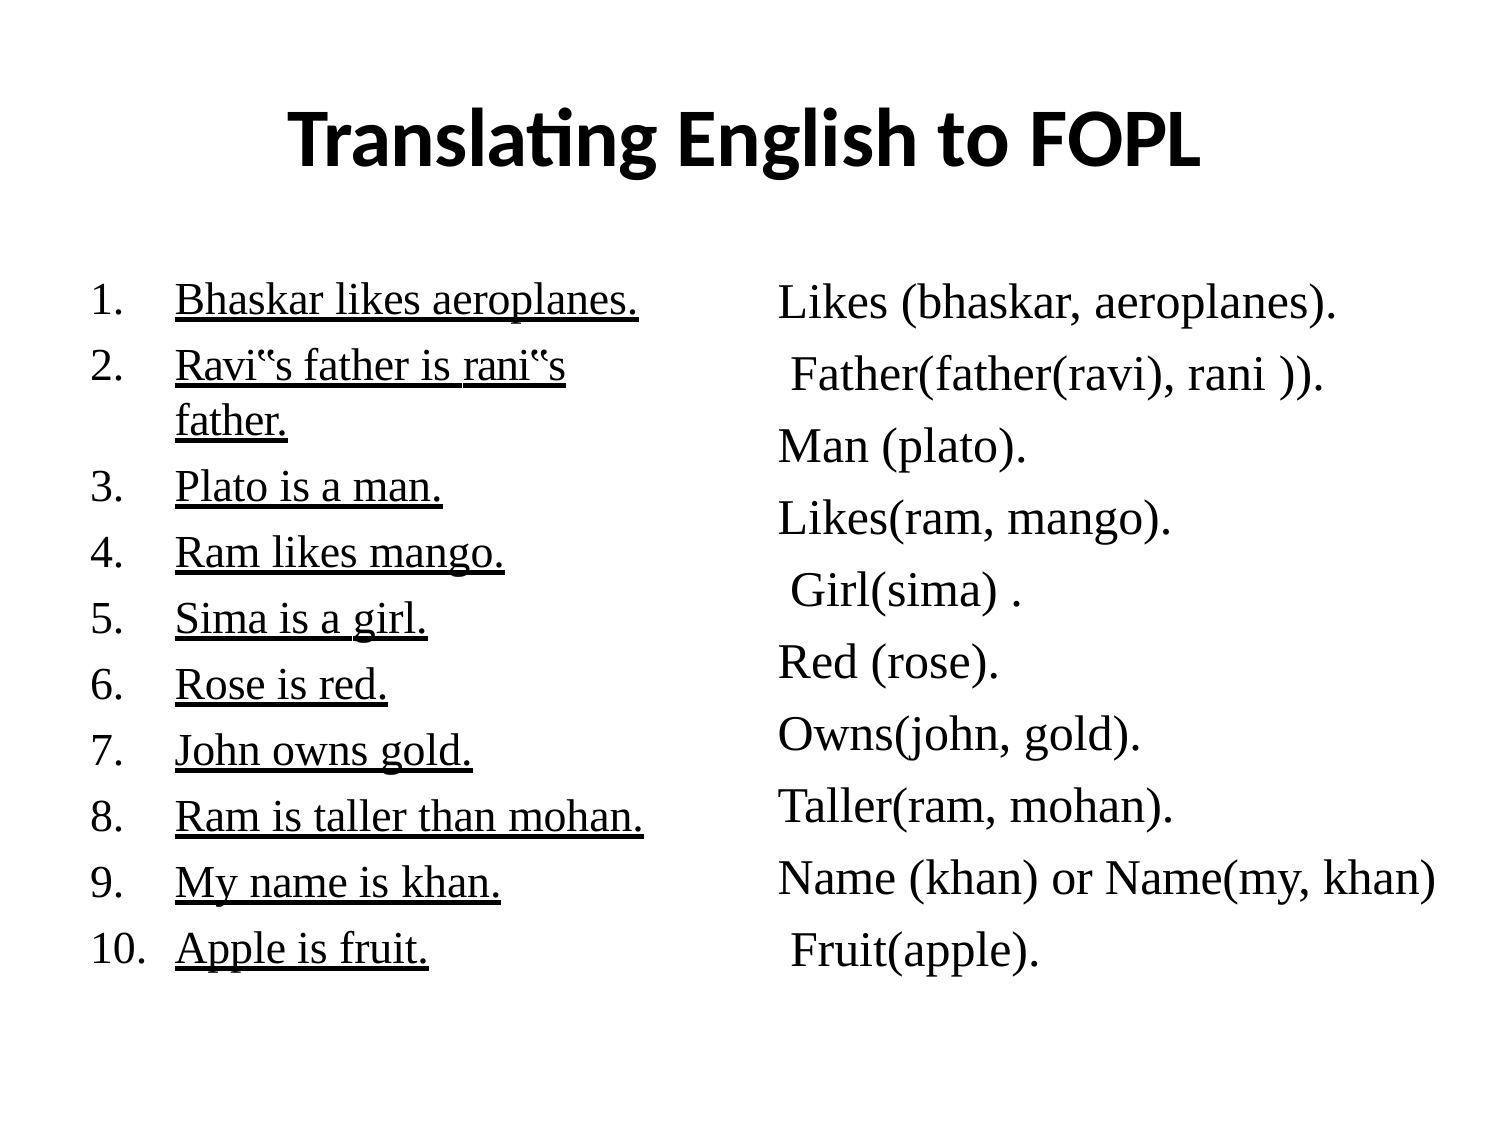

# Translating English to FOPL
Likes (bhaskar, aeroplanes).  Father(father(ravi), rani )).
Man (plato).  Likes(ram, mango).  Girl(sima) .
Red (rose).  Owns(john, gold).  Taller(ram, mohan).
Name (khan) or Name(my, khan)  Fruit(apple).
Bhaskar likes aeroplanes.
Ravi‟s father is rani‟s
father.
Plato is a man.
Ram likes mango.
Sima is a girl.
Rose is red.
John owns gold.
Ram is taller than mohan.
My name is khan.
Apple is fruit.